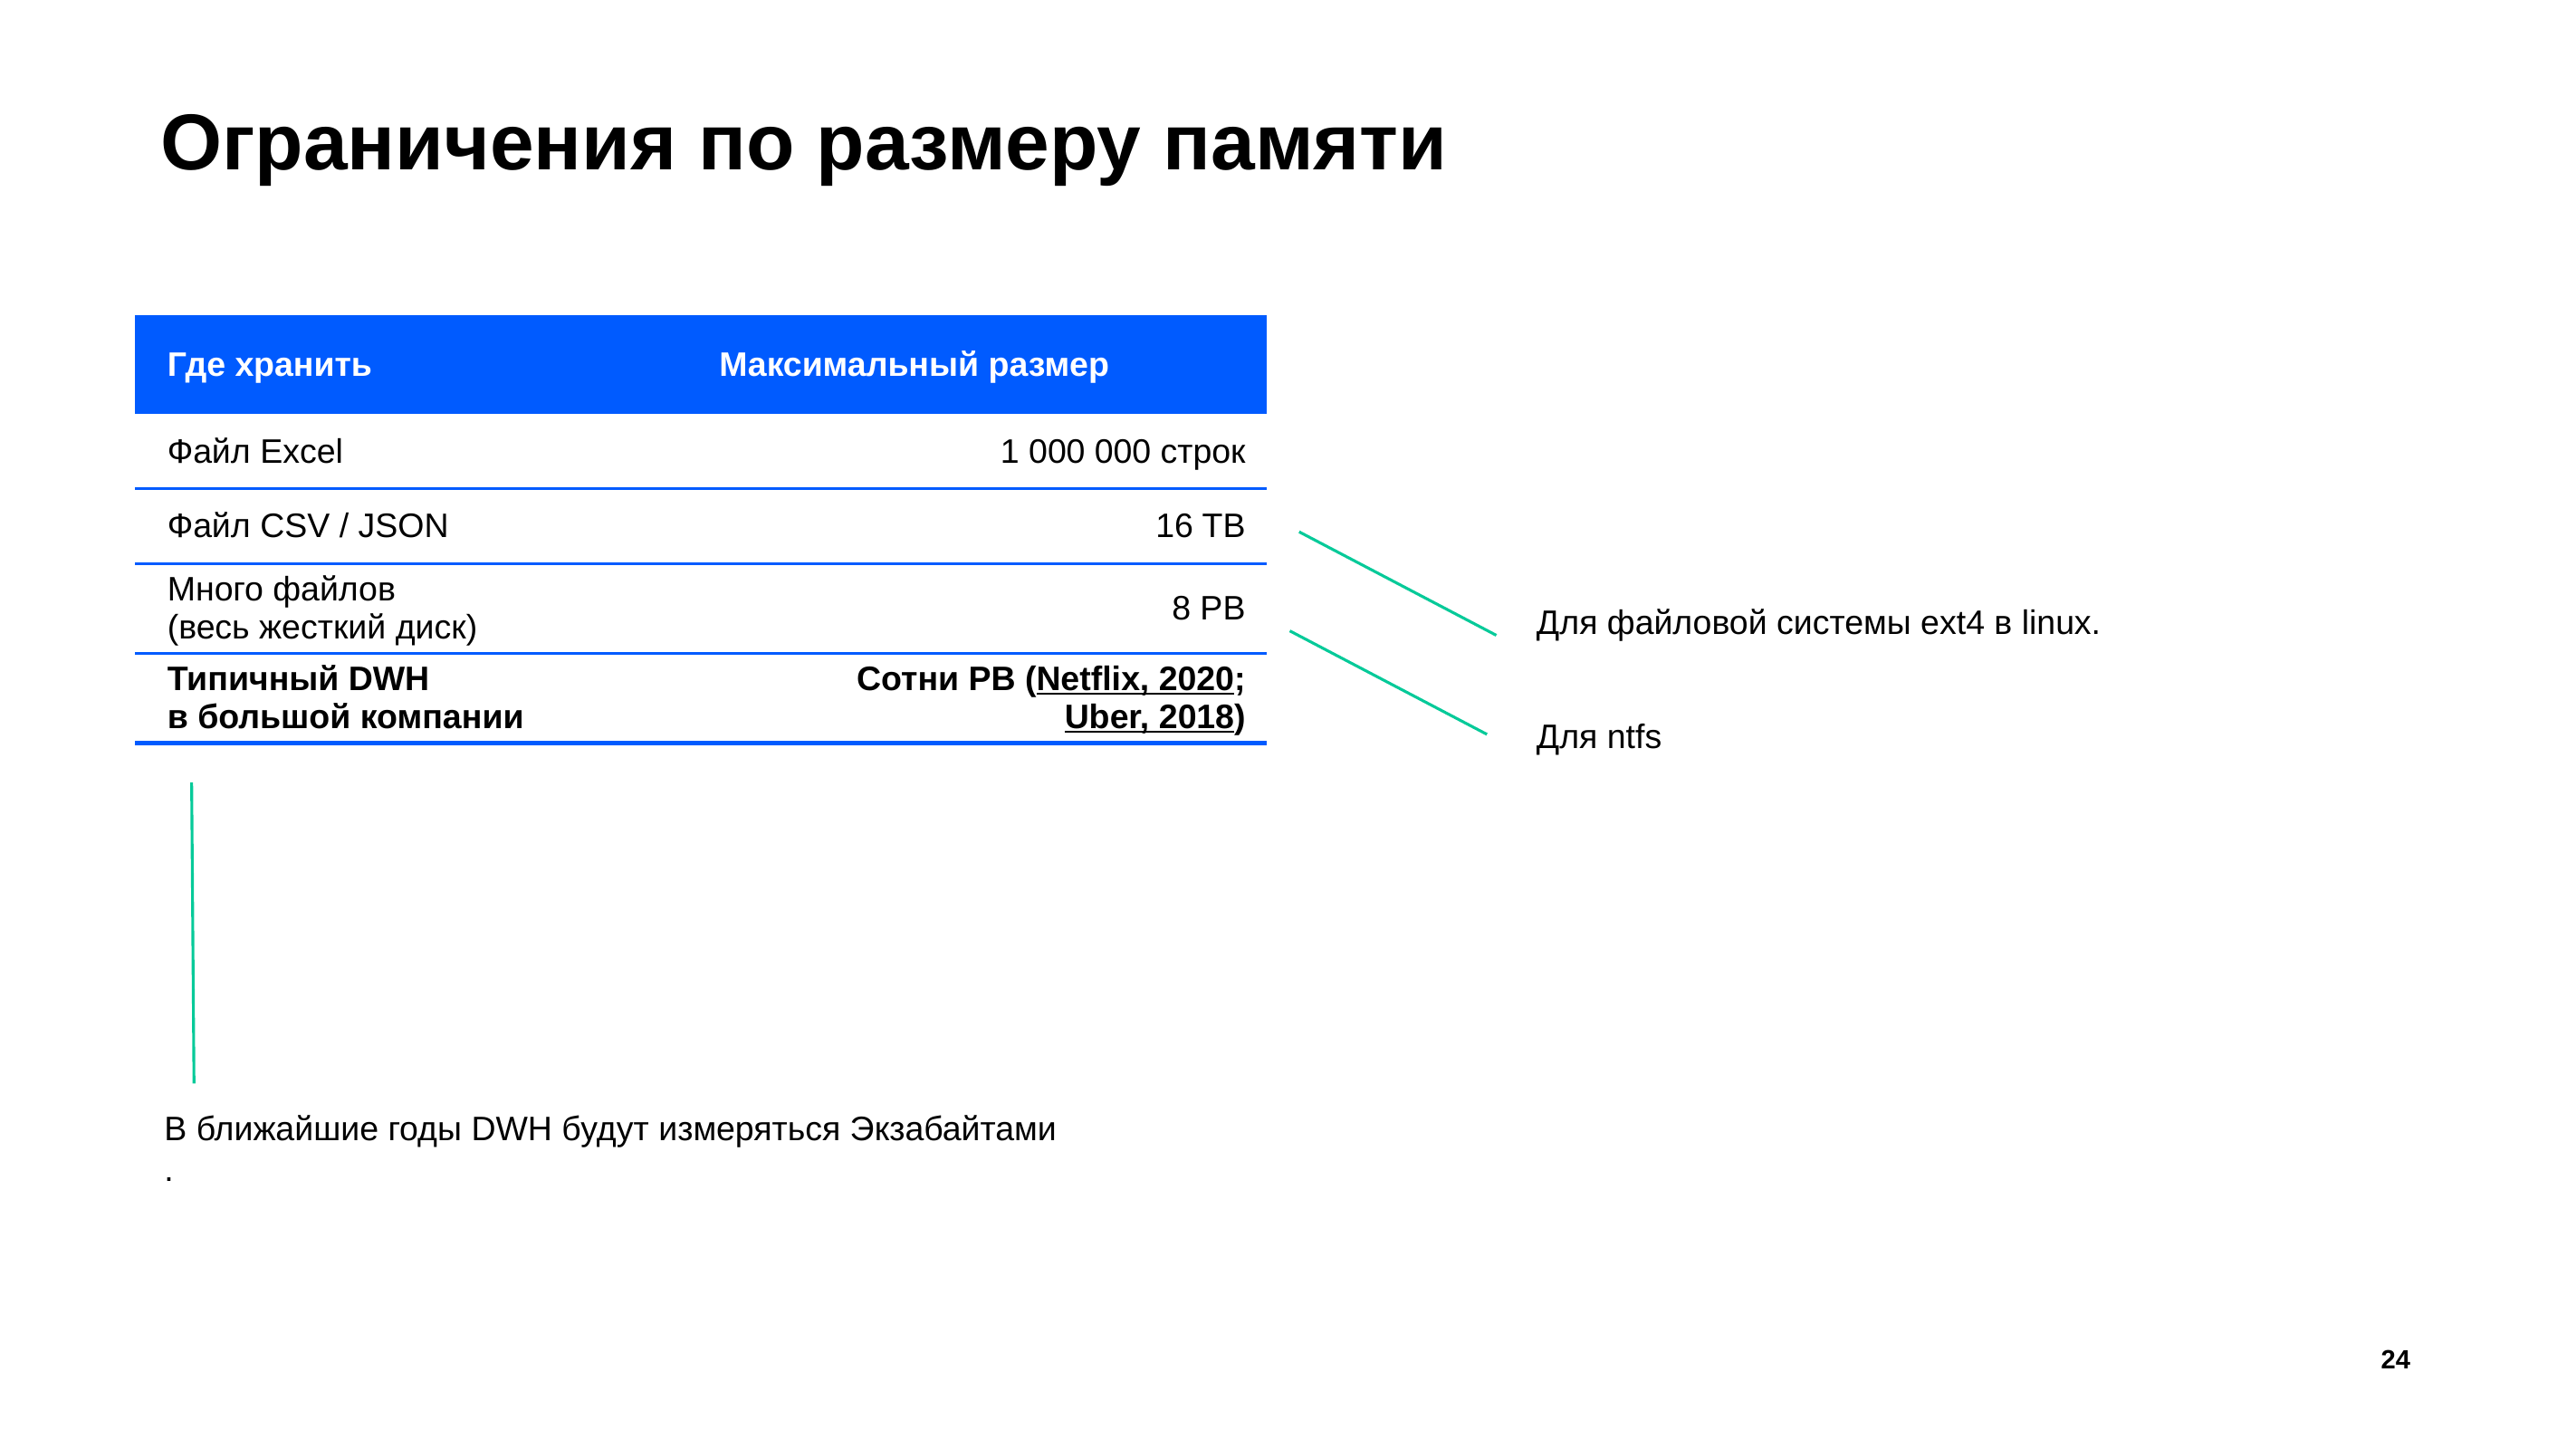

# Ограничения по размеру памяти
| Где хранить | Максимальный размер |
| --- | --- |
| Файл Excel | 1 000 000 строк |
| Файл CSV / JSON | 16 TB |
| Много файлов (весь жесткий диск) | 8 PB |
| Типичный DWH в большой компании | Сотни PB (Netflix, 2020; Uber, 2018) |
Для файловой системы ext4 в linux.

Для ntfs
В ближайшие годы DWH будут измеряться Экзабайтами
.
24